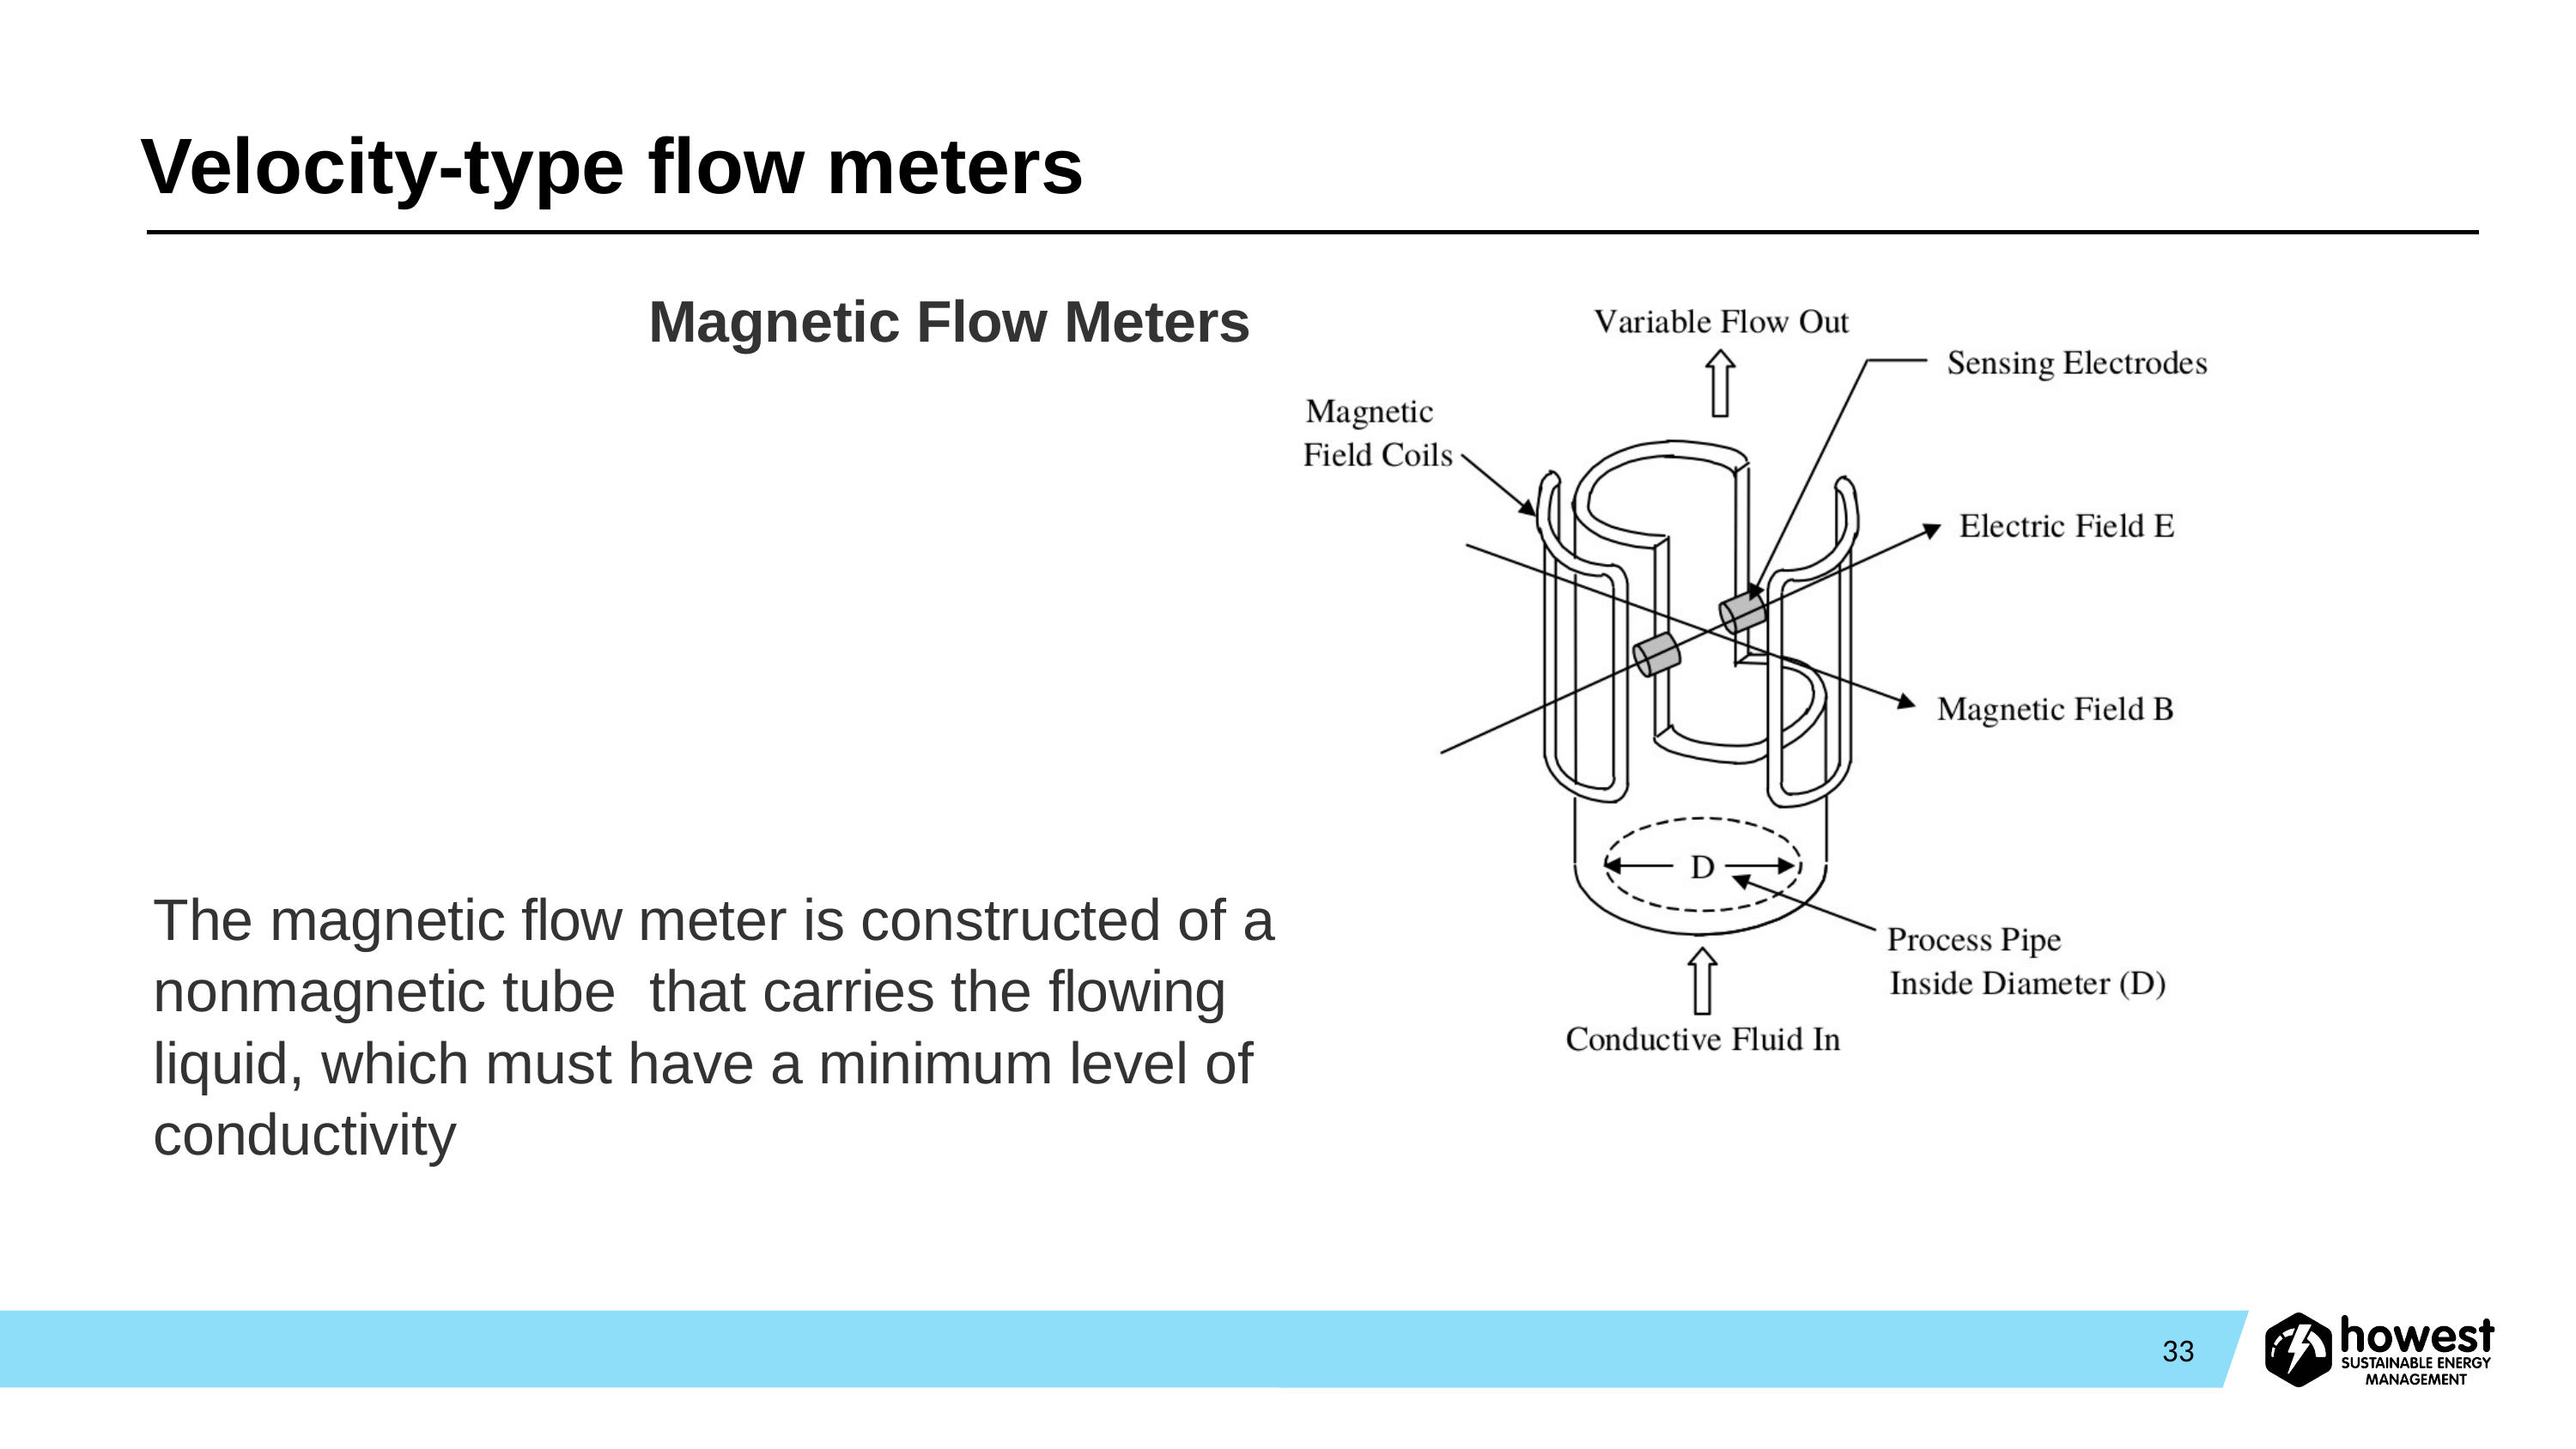

# Velocity-type flow meters
Magnetic Flow Meters

The magnetic flow meter is constructed of a nonmagnetic tube  that carries the flowing liquid, which must have a minimum level of conductivity
33